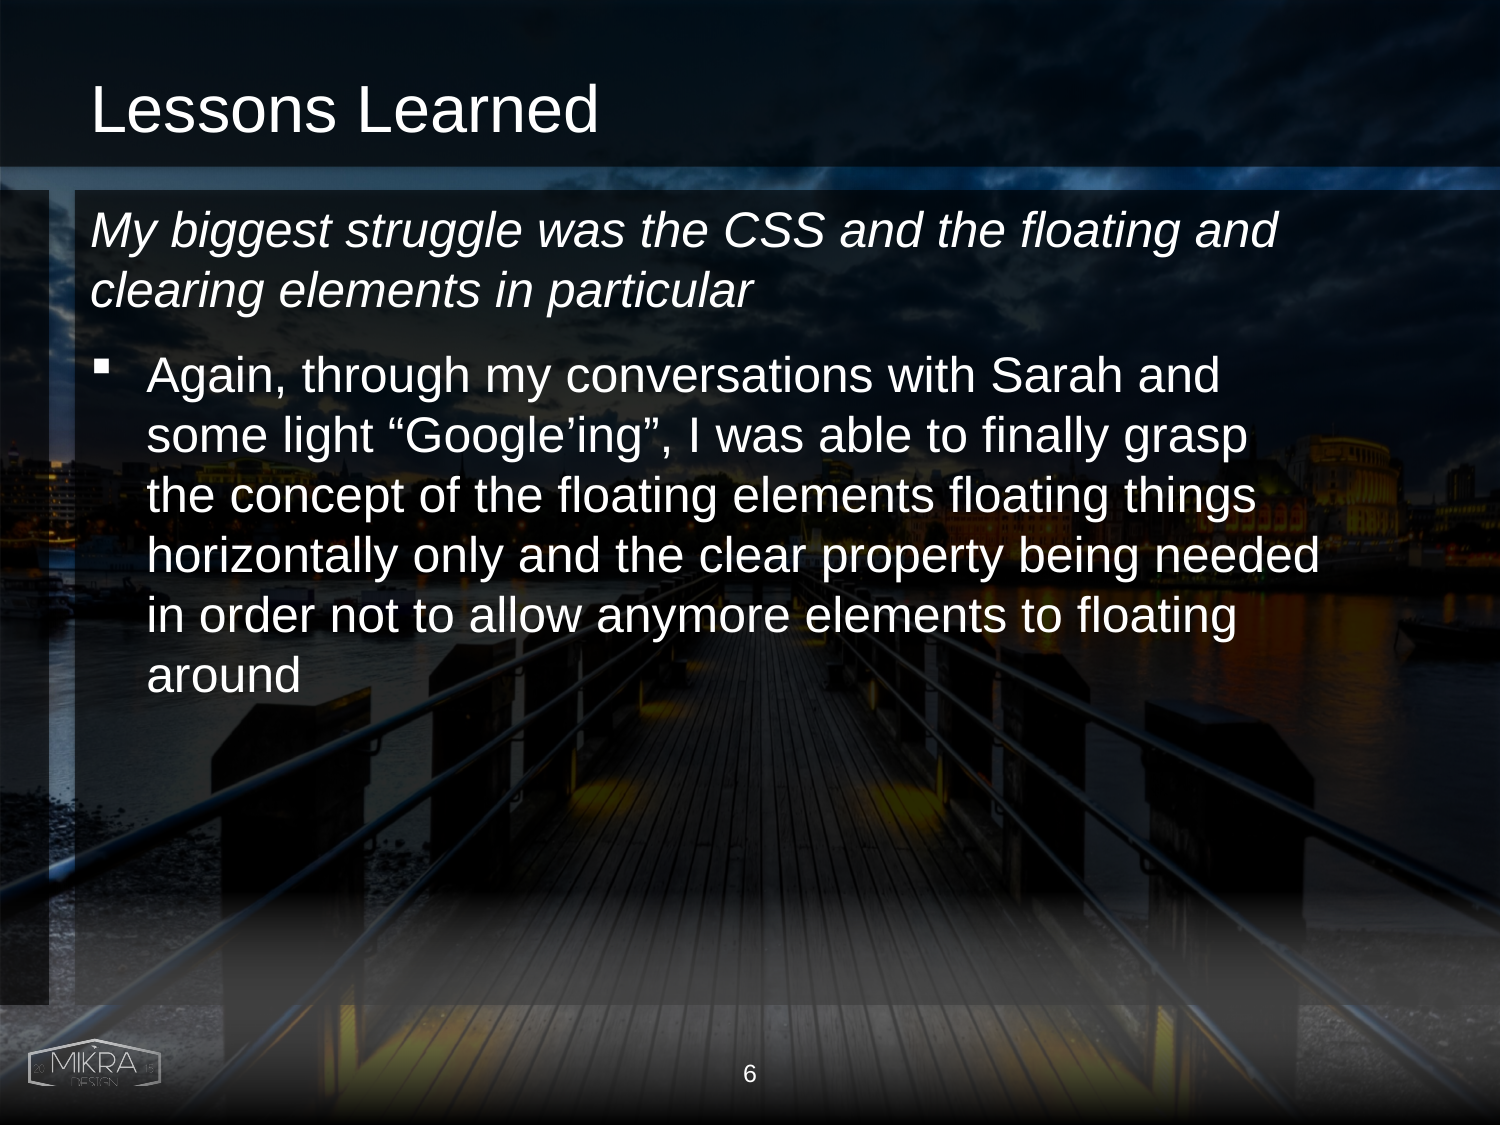

# Lessons Learned
My biggest struggle was the CSS and the floating and clearing elements in particular
Again, through my conversations with Sarah and some light “Google’ing”, I was able to finally grasp the concept of the floating elements floating things horizontally only and the clear property being needed in order not to allow anymore elements to floating around
6